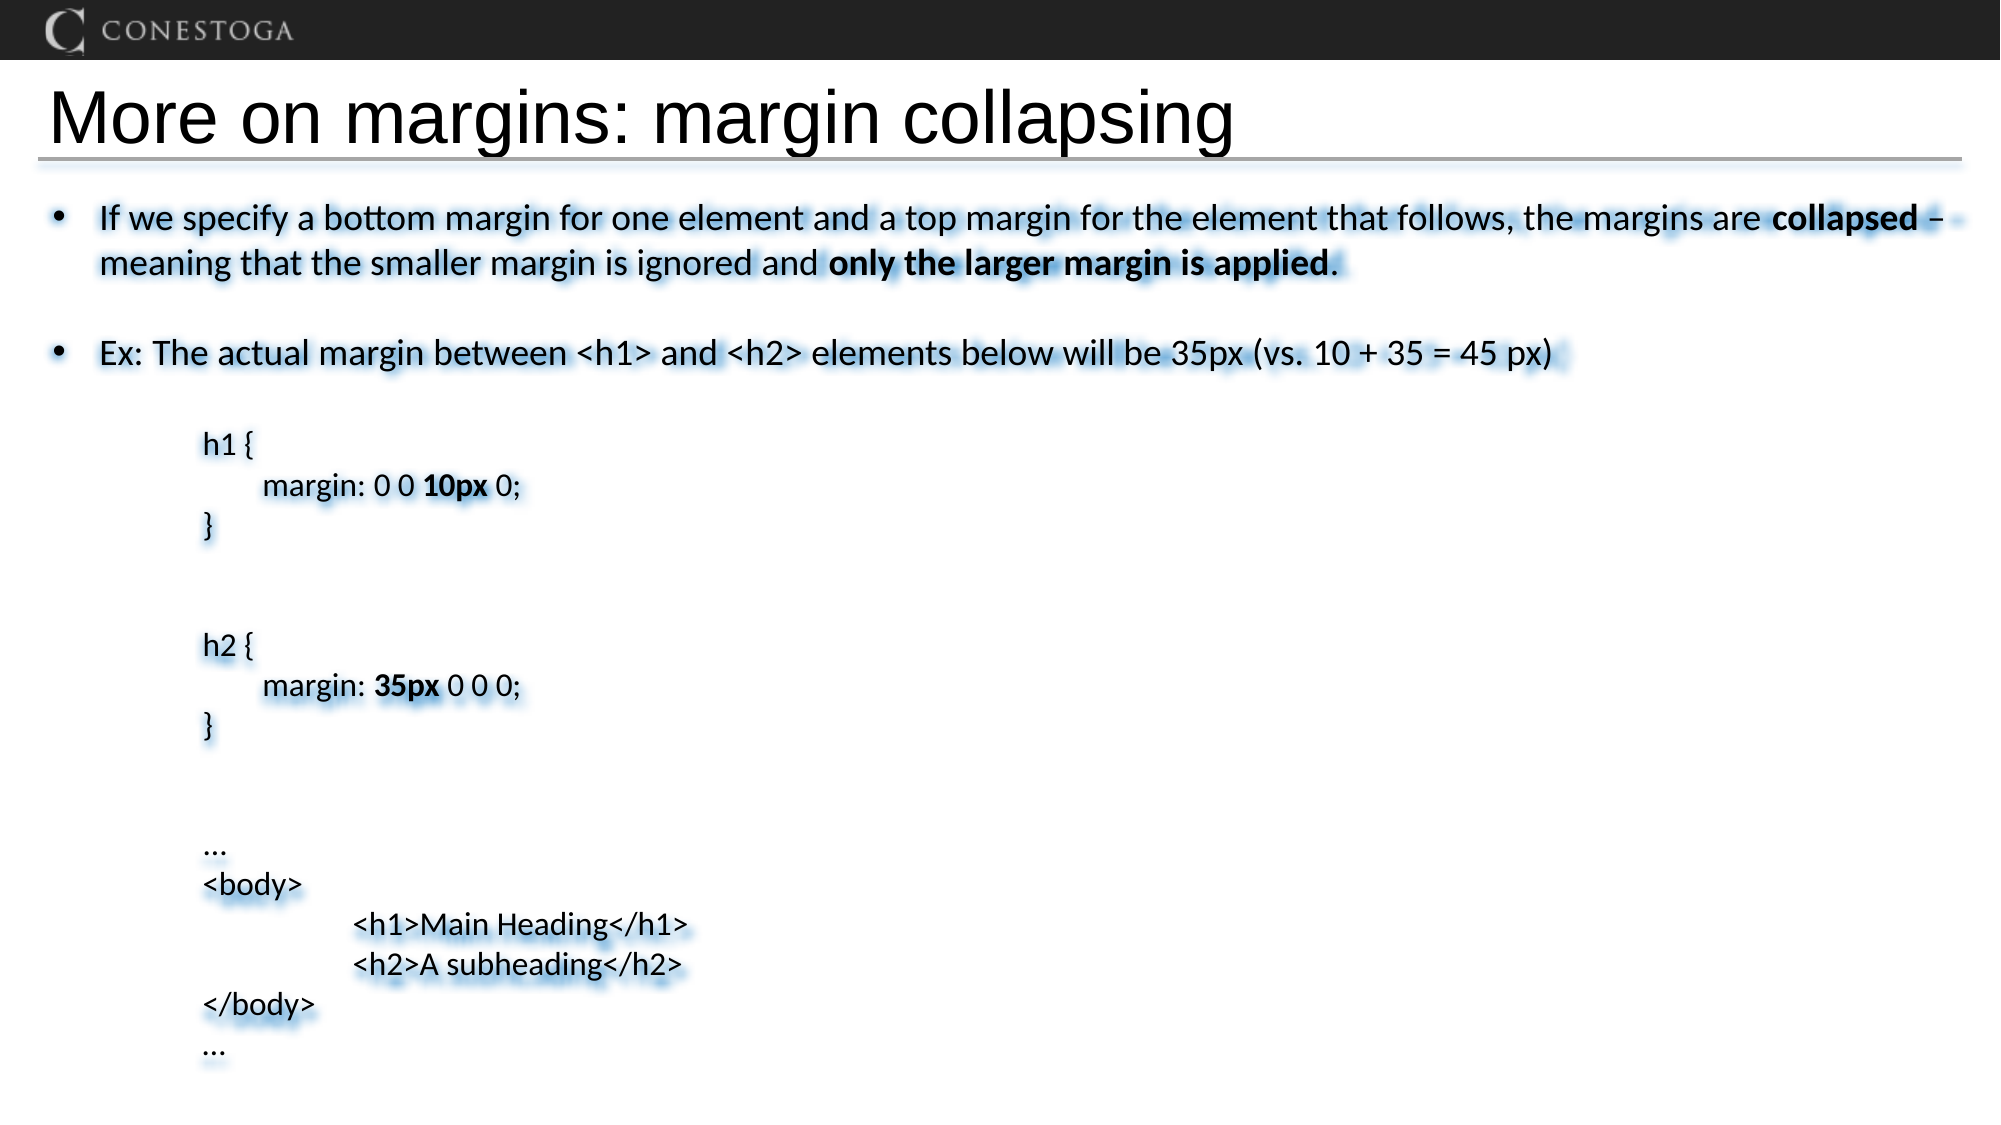

# More on margins: margin collapsing
If we specify a bottom margin for one element and a top margin for the element that follows, the margins are collapsed – meaning that the smaller margin is ignored and only the larger margin is applied.

Ex: The actual margin between <h1> and <h2> elements below will be 35px (vs. 10 + 35 = 45 px)
       	h1 {
             	        margin: 0 0 10px 0;
       	}

	h2 {
             	        margin: 35px 0 0 0;
       	}

	...
	<body>
		<h1>Main Heading</h1>
		<h2>A subheading</h2>
	</body>
	…